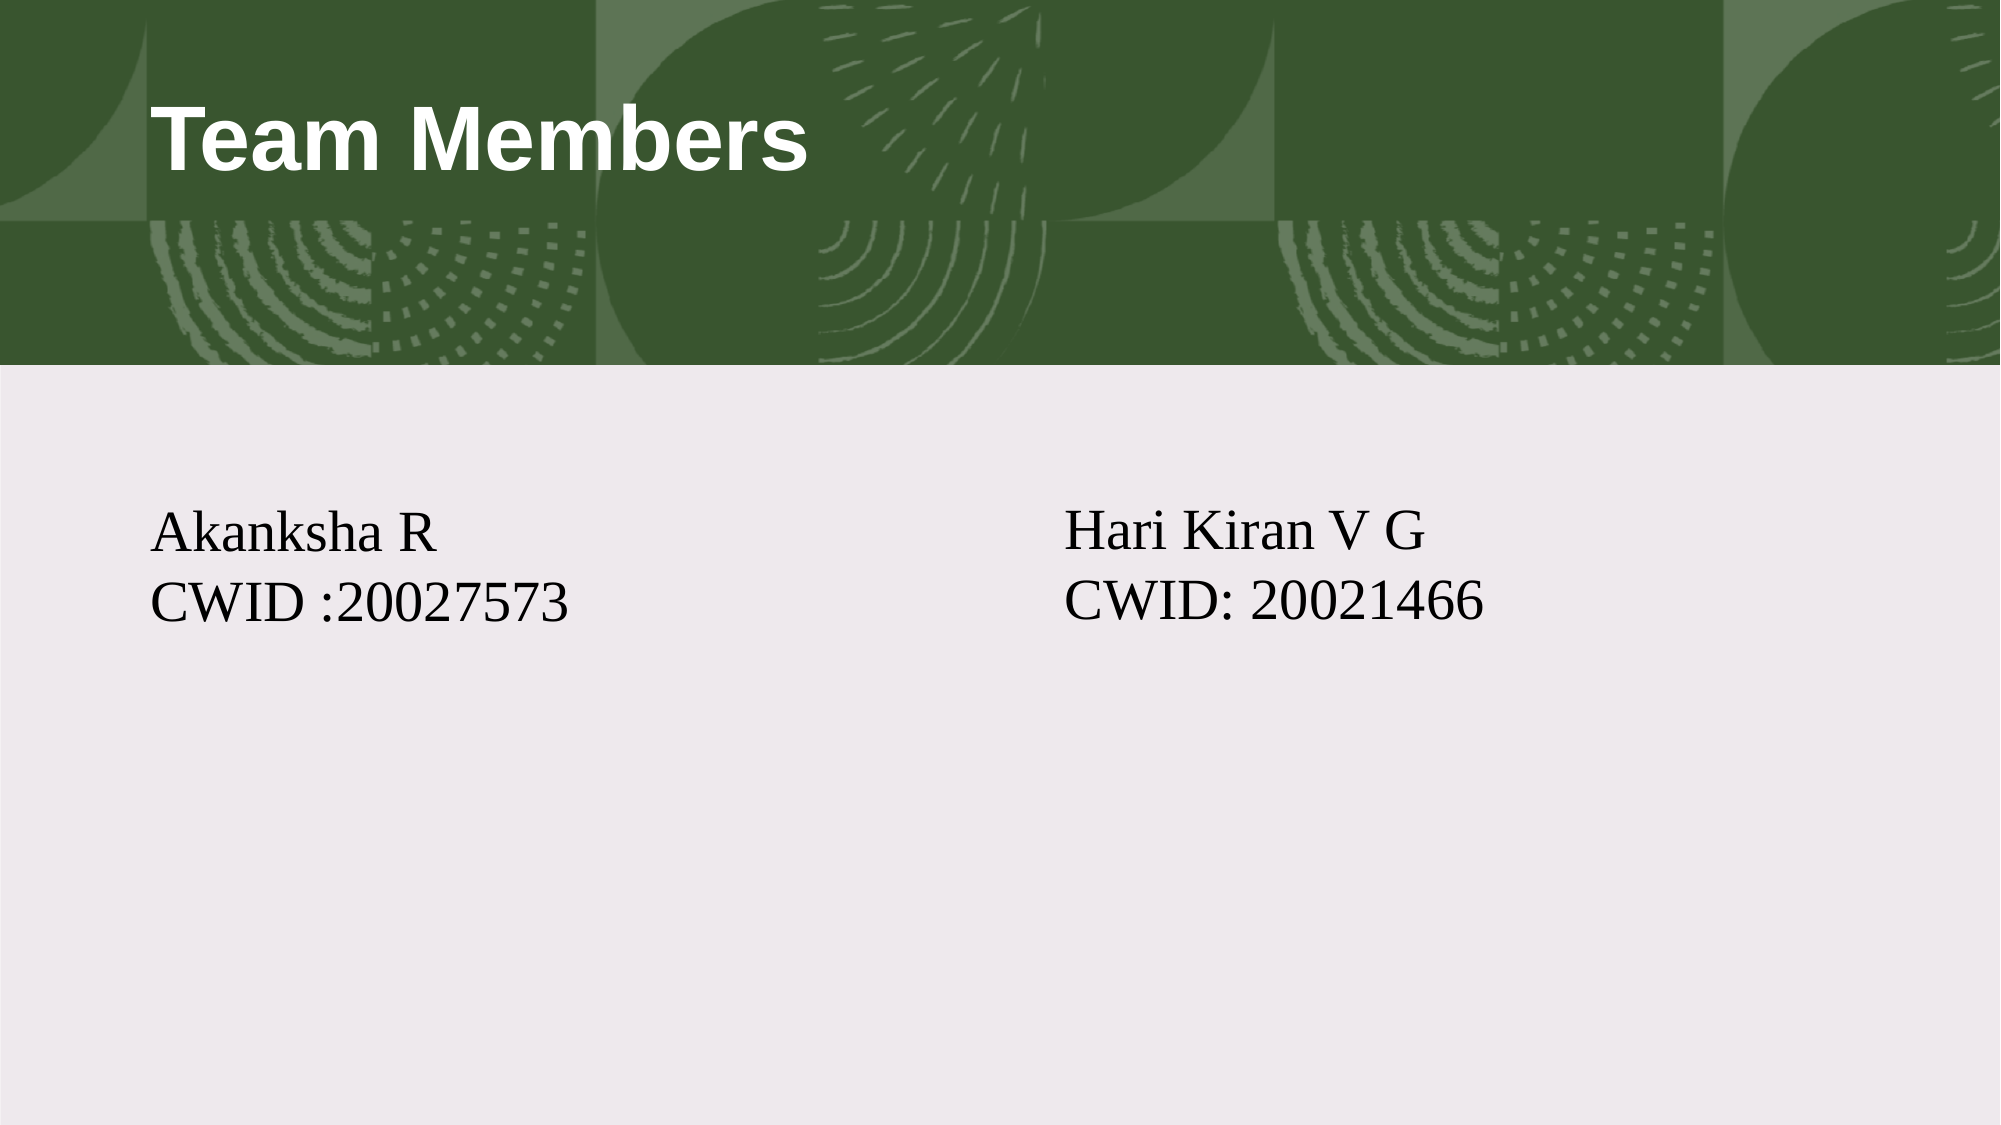

# Team Members
Hari Kiran V G
CWID: 20021466
Akanksha R
CWID :20027573